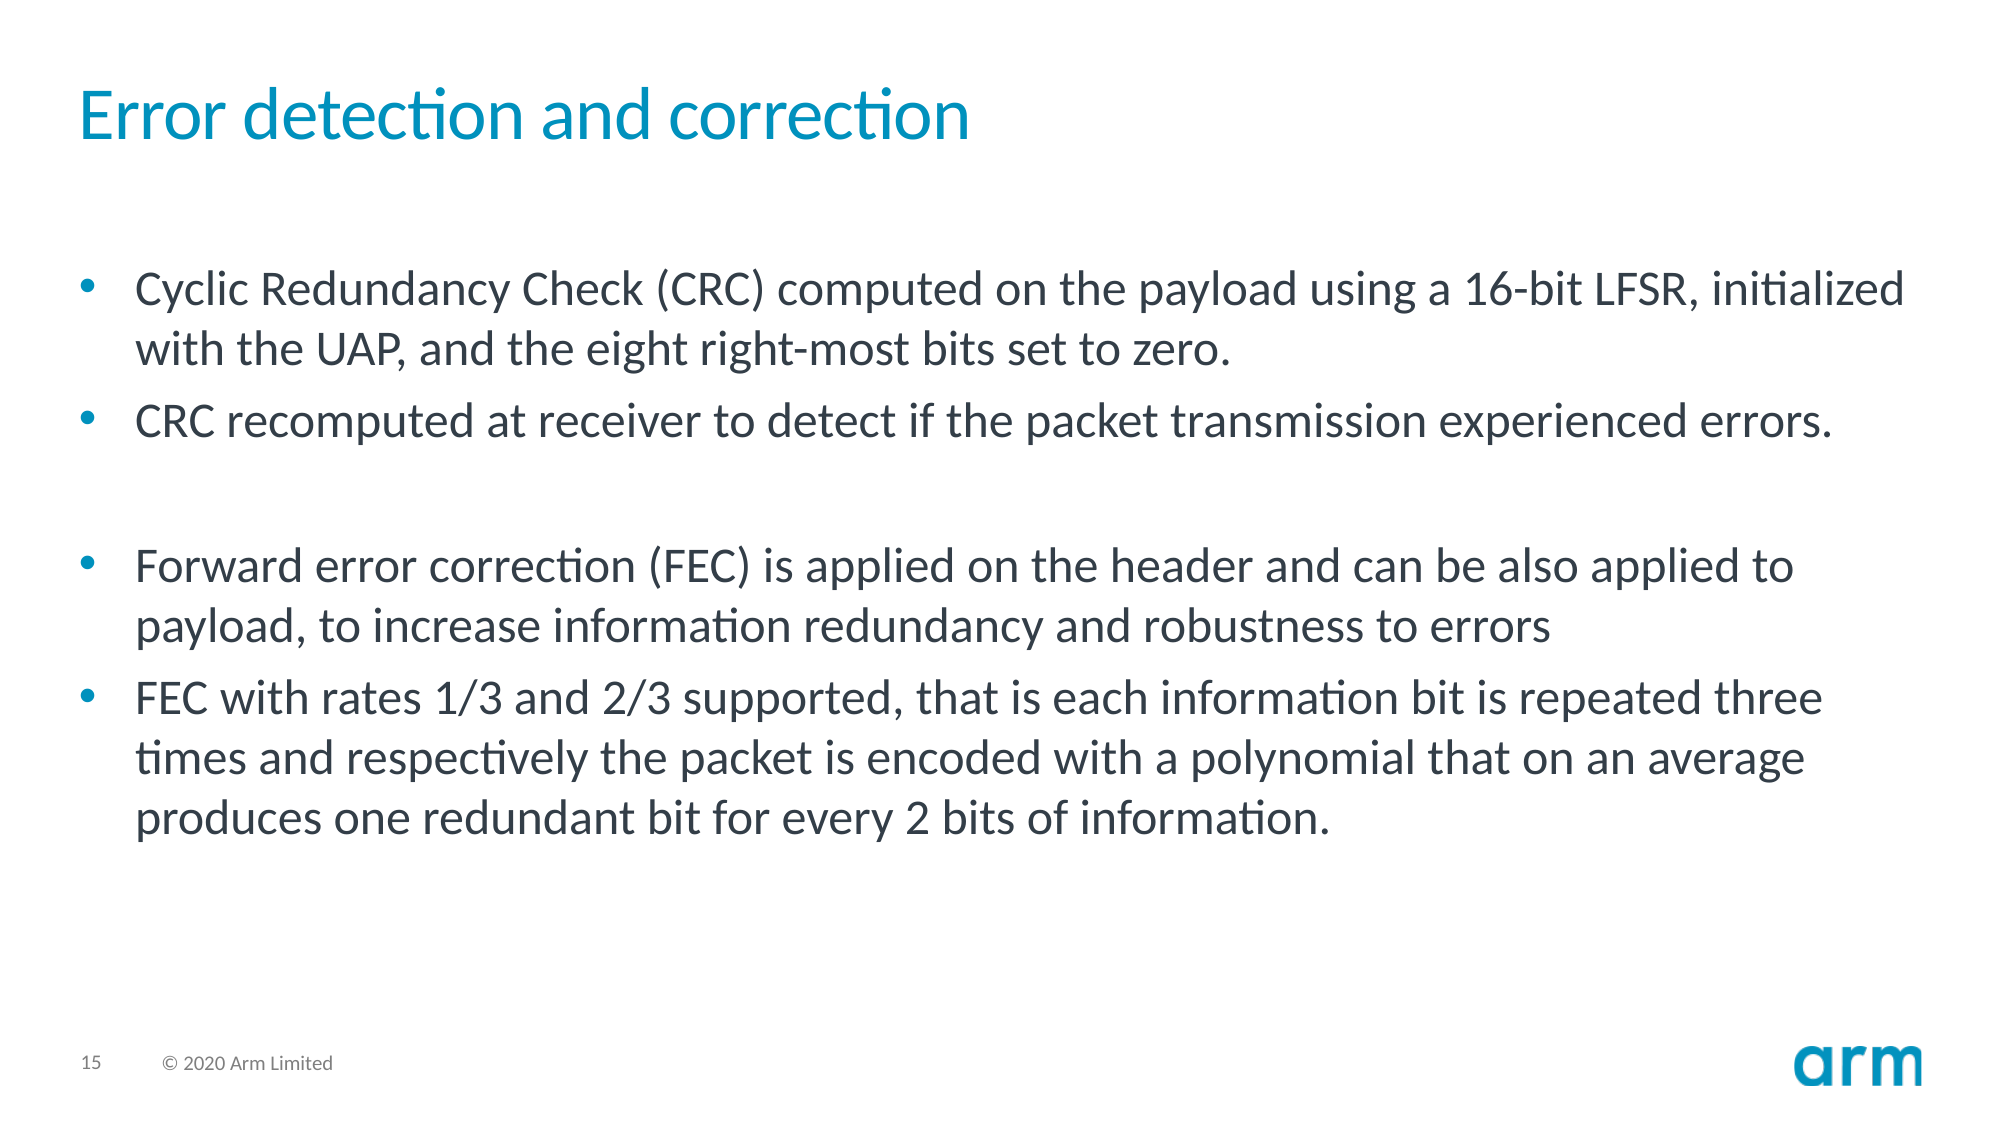

# Error detection and correction
Cyclic Redundancy Check (CRC) computed on the payload using a 16-bit LFSR, initialized with the UAP, and the eight right-most bits set to zero.
CRC recomputed at receiver to detect if the packet transmission experienced errors.

Forward error correction (FEC) is applied on the header and can be also applied to payload, to increase information redundancy and robustness to errors
FEC with rates 1/3 and 2/3 supported, that is each information bit is repeated three times and respectively the packet is encoded with a polynomial that on an average produces one redundant bit for every 2 bits of information.